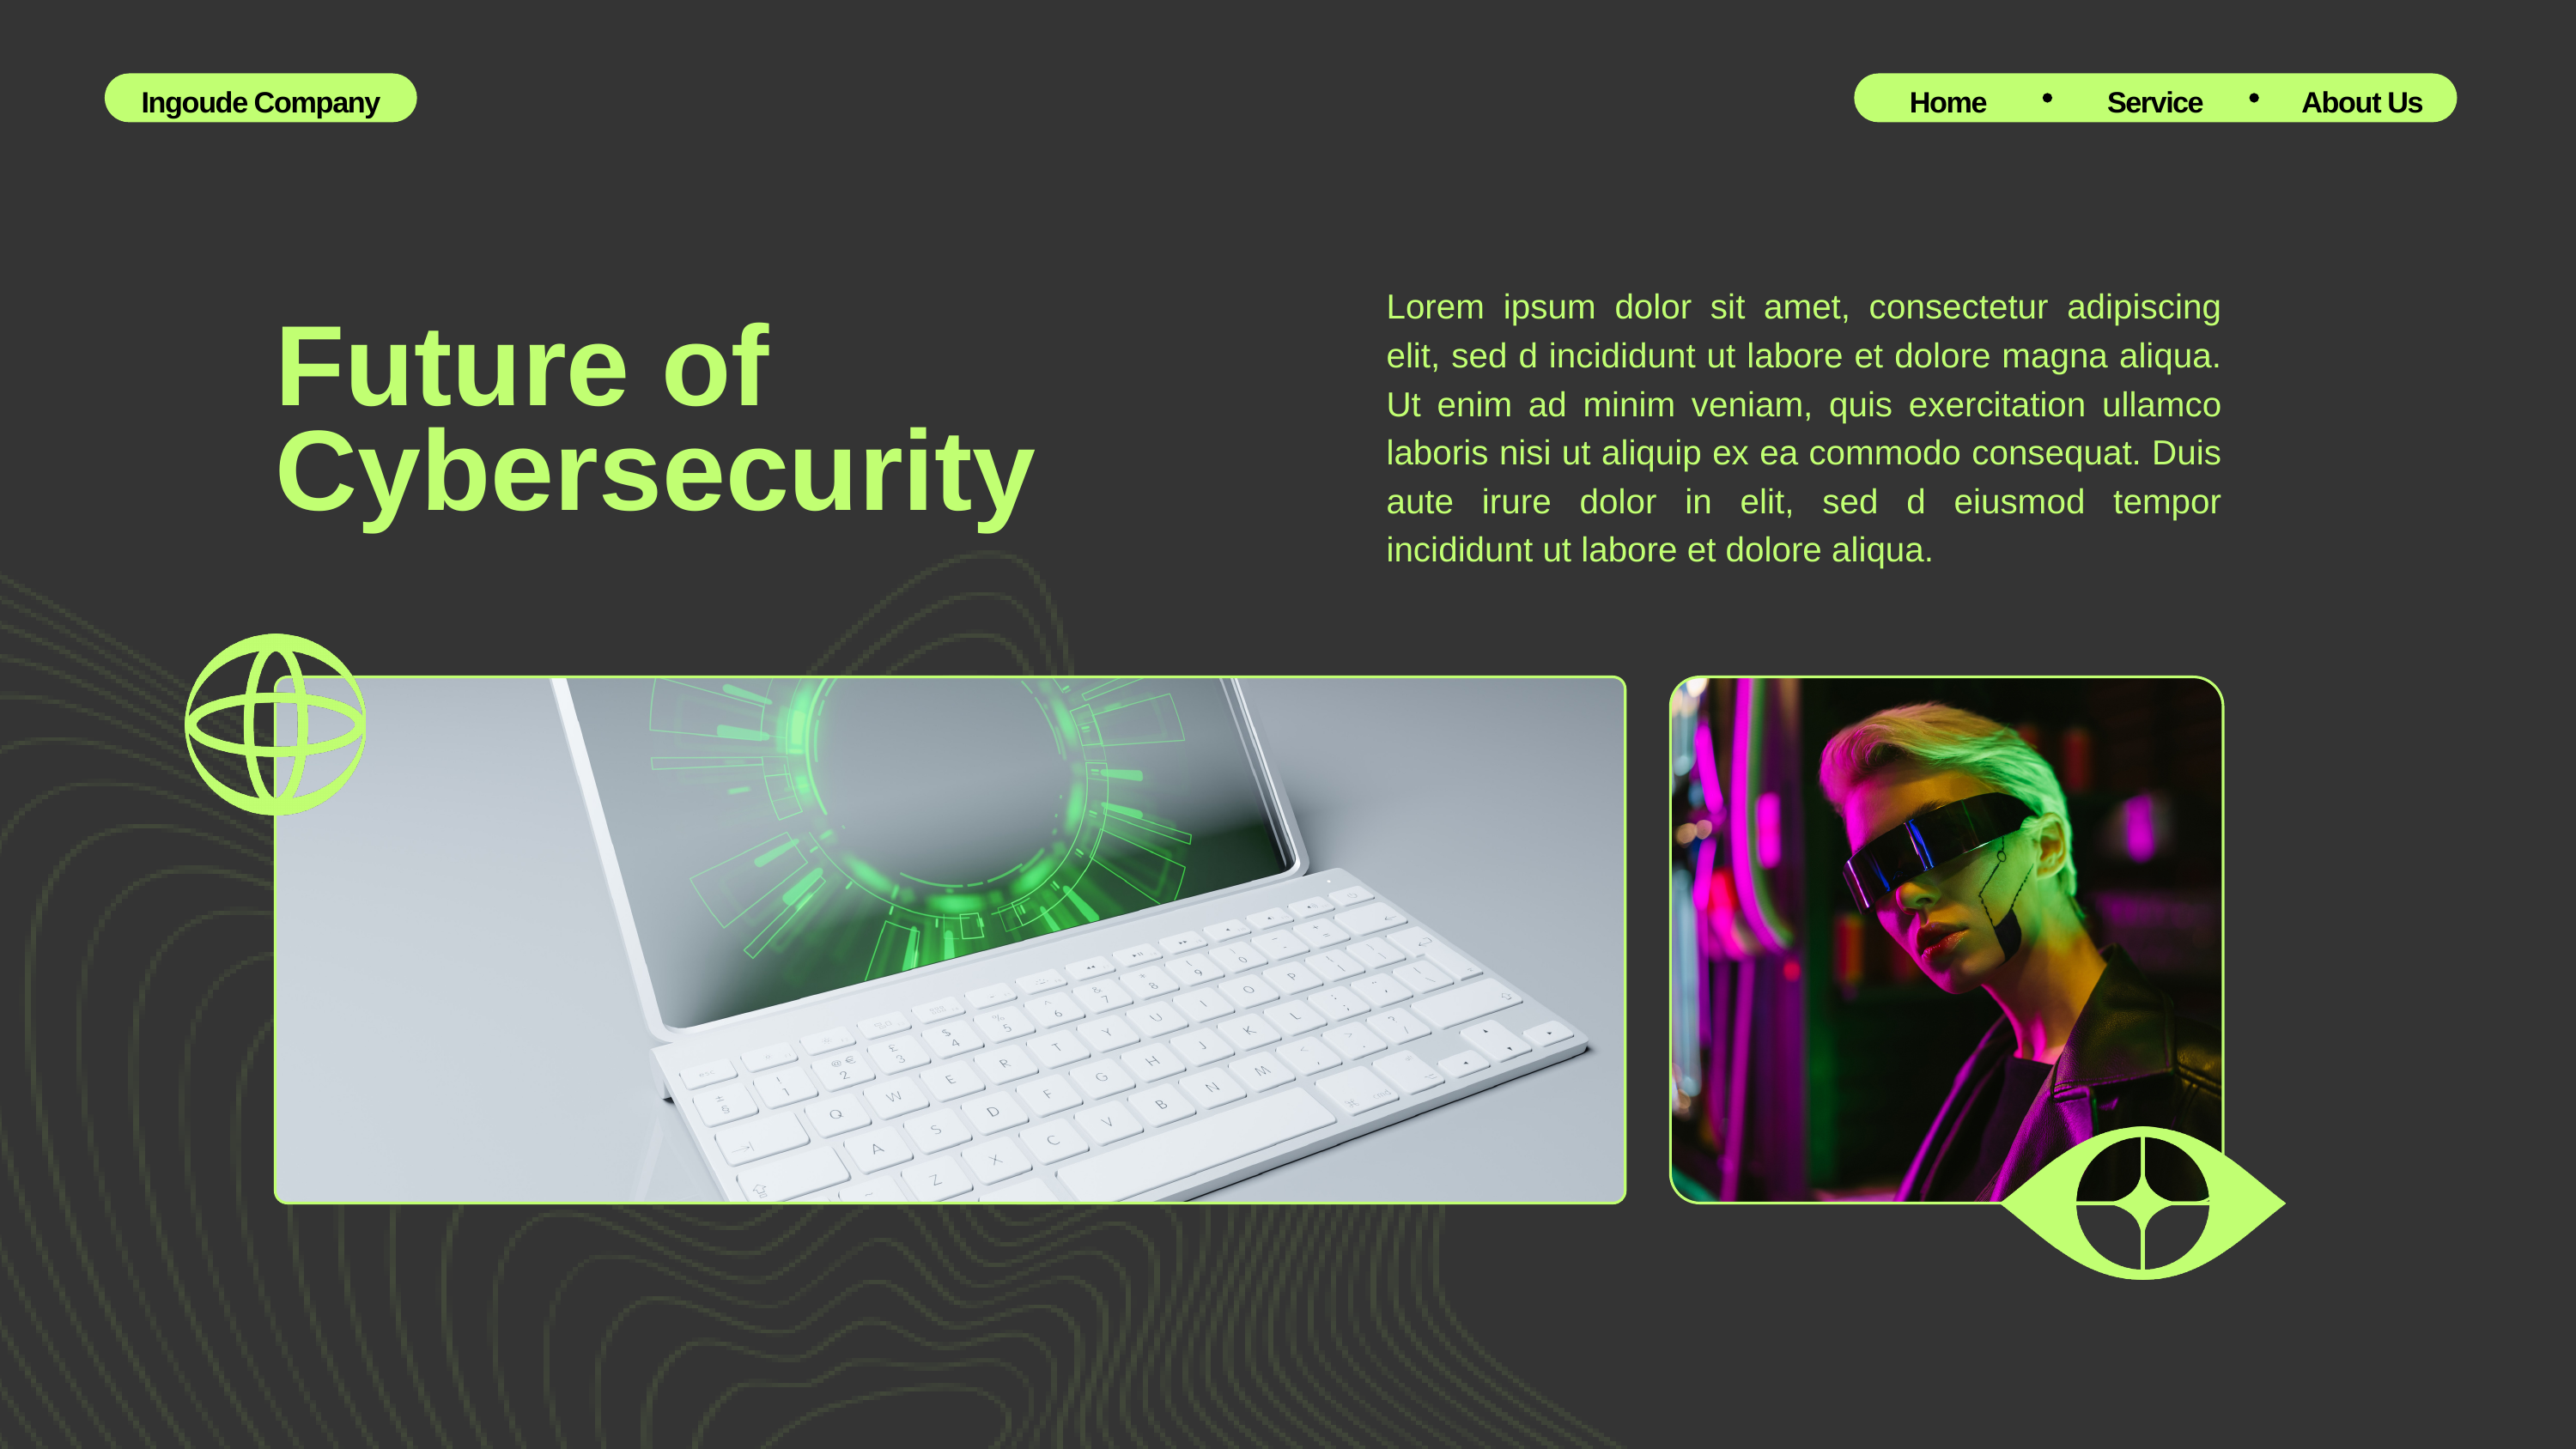

Ingoude Company
Home
Service
About Us

Lorem ipsum dolor sit amet, consectetur adipiscing elit, sed d incididunt ut labore et dolore magna aliqua. Ut enim ad minim veniam, quis exercitation ullamco laboris nisi ut aliquip ex ea commodo consequat. Duis aute irure dolor in elit, sed d eiusmod tempor incididunt ut labore et dolore aliqua.

Future of
Cybersecurity